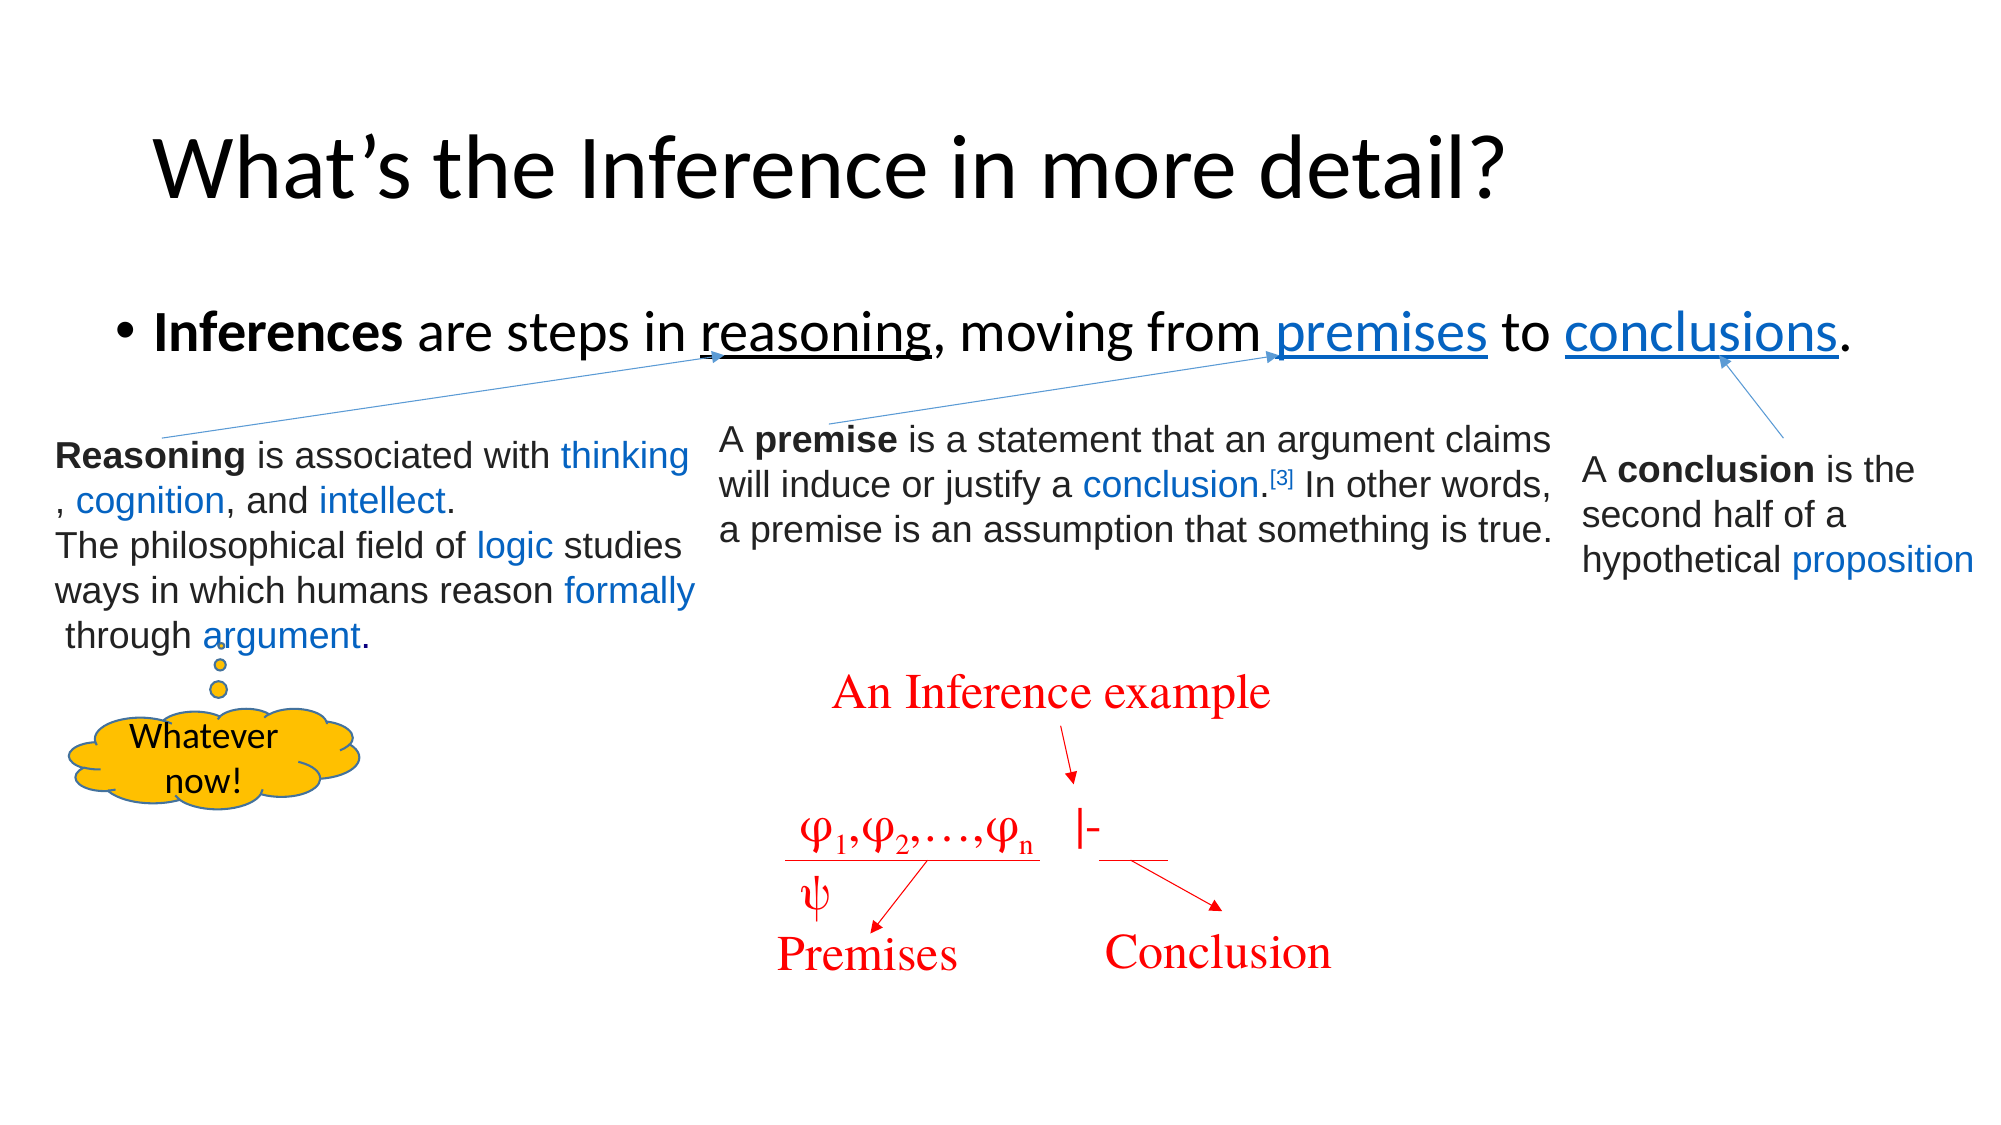

# What’s the Inference in more detail?
Inferences are steps in reasoning, moving from premises to conclusions.
A premise is a statement that an argument claims will induce or justify a conclusion.[3] In other words, a premise is an assumption that something is true.
Reasoning is associated with thinking, cognition, and intellect.
The philosophical field of logic studies ways in which humans reason formally through argument.
A conclusion is the second half of a hypothetical proposition
An Inference example
Whatever now!
φ1,φ2,…,φn   |-  ψ
Conclusion
Premises